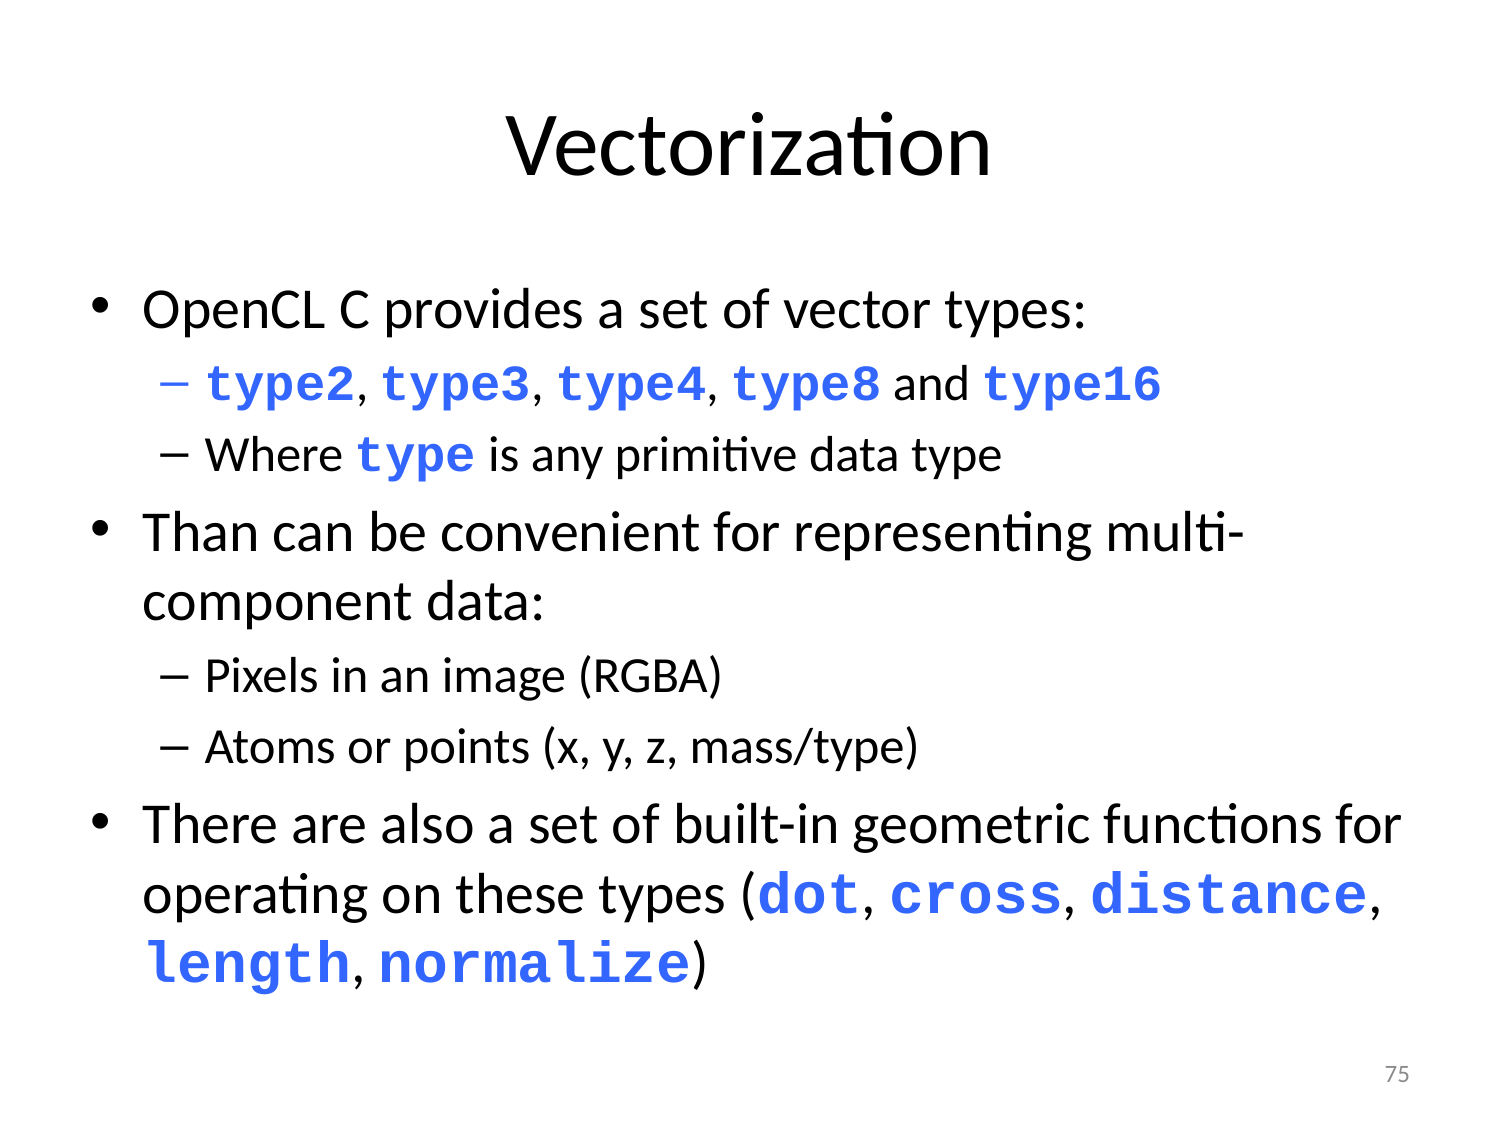

# Vectorization
OpenCL C provides a set of vector types:
type2, type3, type4, type8 and type16
Where type is any primitive data type
Than can be convenient for representing multi-component data:
Pixels in an image (RGBA)
Atoms or points (x, y, z, mass/type)
There are also a set of built-in geometric functions for operating on these types (dot, cross, distance, length, normalize)
75